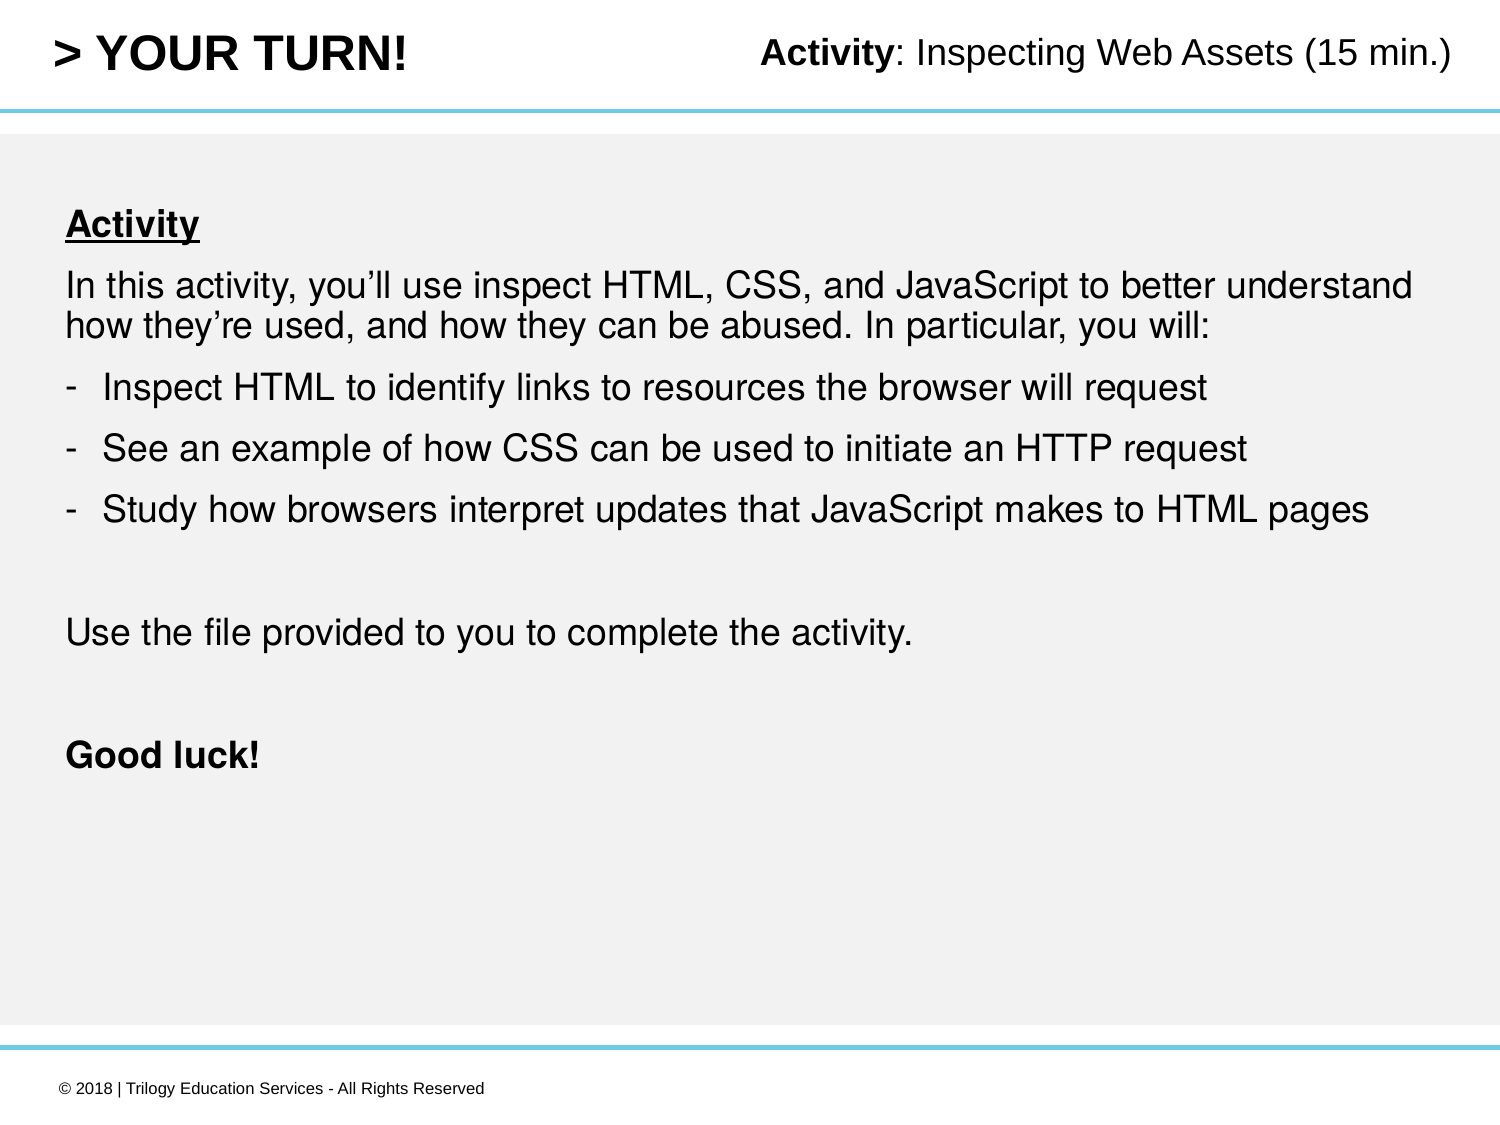

Activity: Inspecting Web Assets (15 min.)
Activity
In this activity, you’ll use inspect HTML, CSS, and JavaScript to better understand how they’re used, and how they can be abused. In particular, you will:
Inspect HTML to identify links to resources the browser will request
See an example of how CSS can be used to initiate an HTTP request
Study how browsers interpret updates that JavaScript makes to HTML pages

Use the file provided to you to complete the activity.

Good luck!